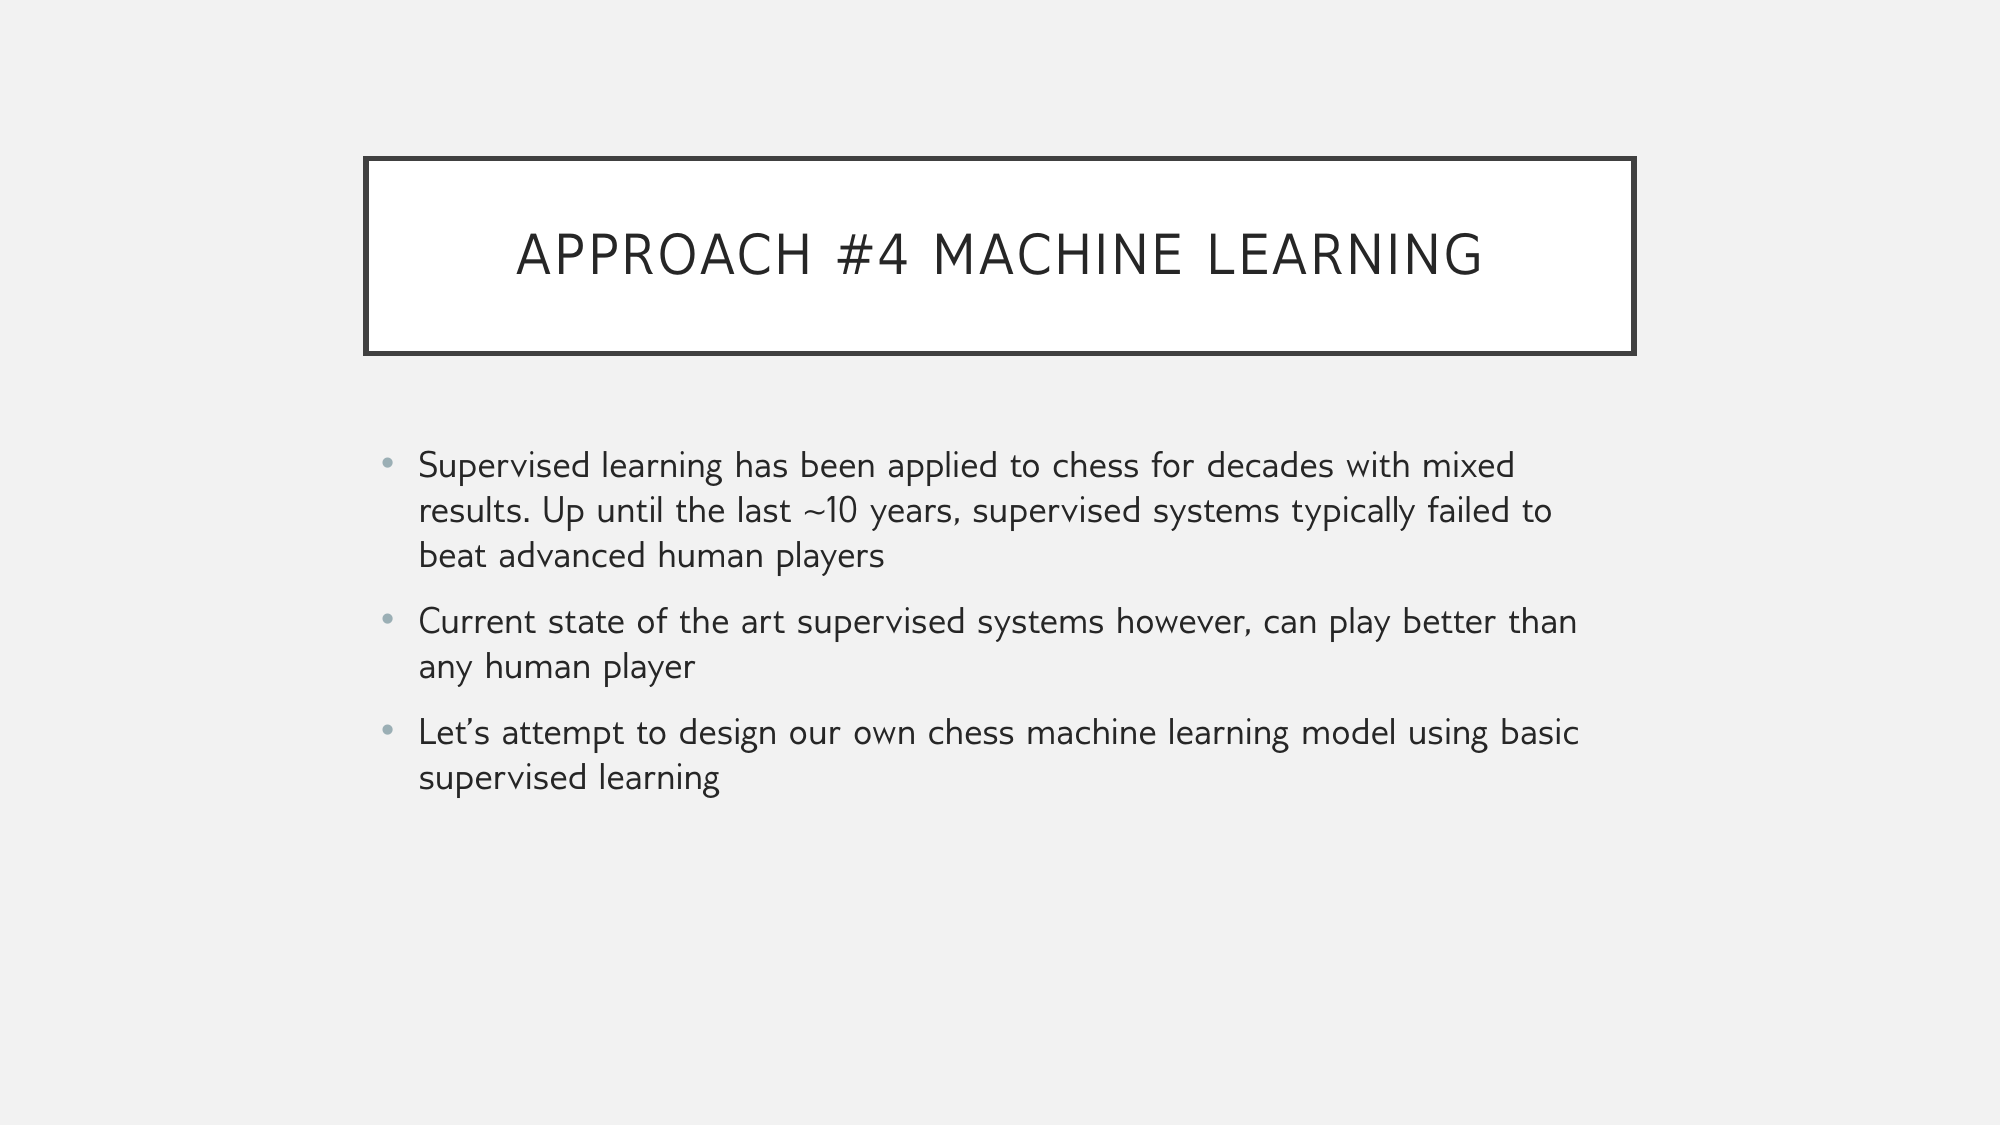

# Approach #4 Machine Learning
Supervised learning has been applied to chess for decades with mixed results. Up until the last ~10 years, supervised systems typically failed to beat advanced human players
Current state of the art supervised systems however, can play better than any human player
Let’s attempt to design our own chess machine learning model using basic supervised learning